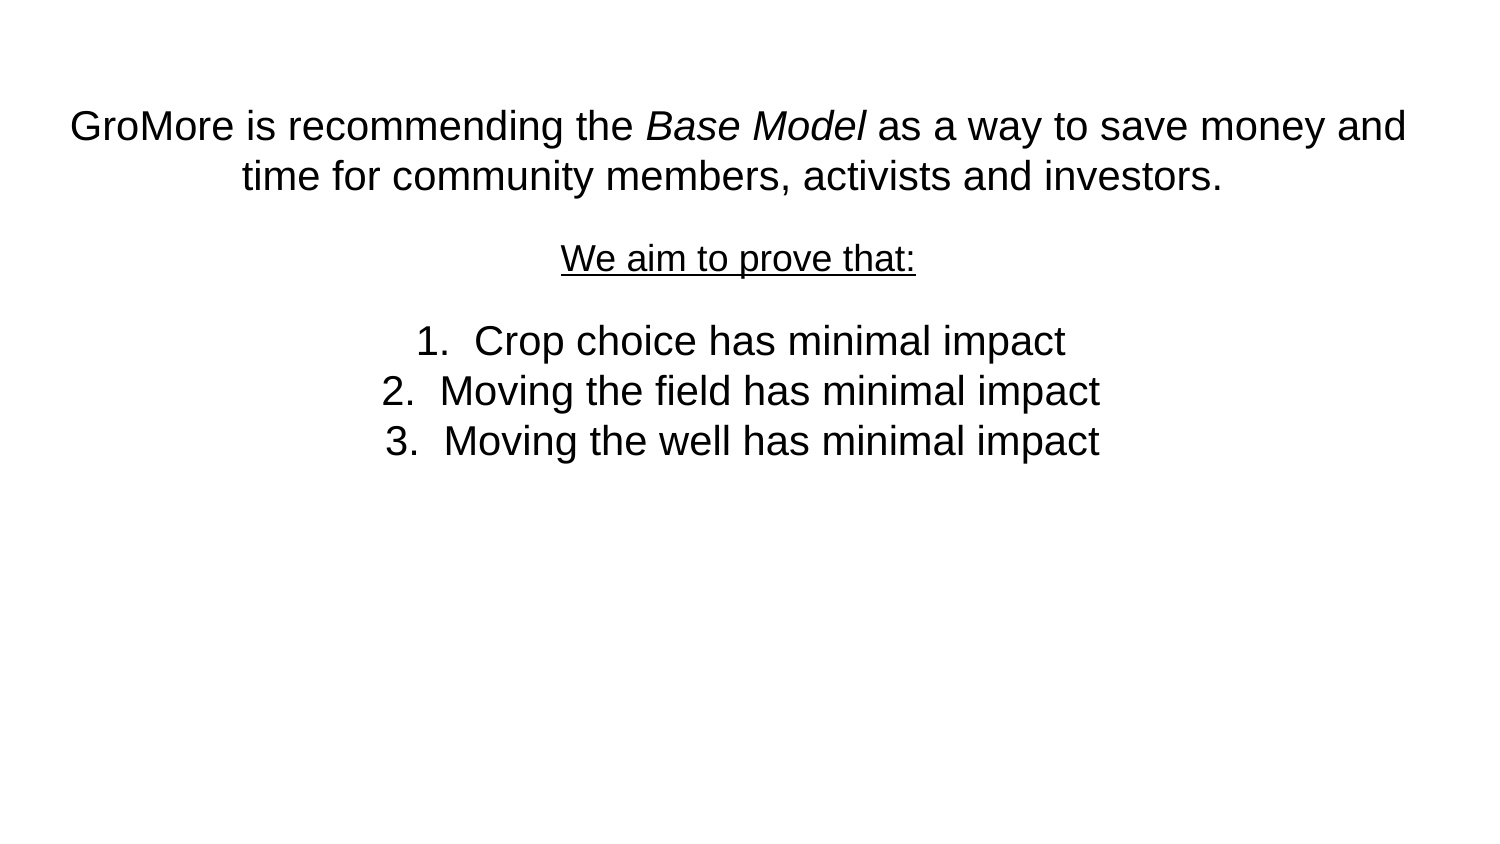

GroMore is recommending the Base Model as a way to save money and time for community members, activists and investors.

We aim to prove that:

Crop choice has minimal impact
Moving the field has minimal impact
Moving the well has minimal impact